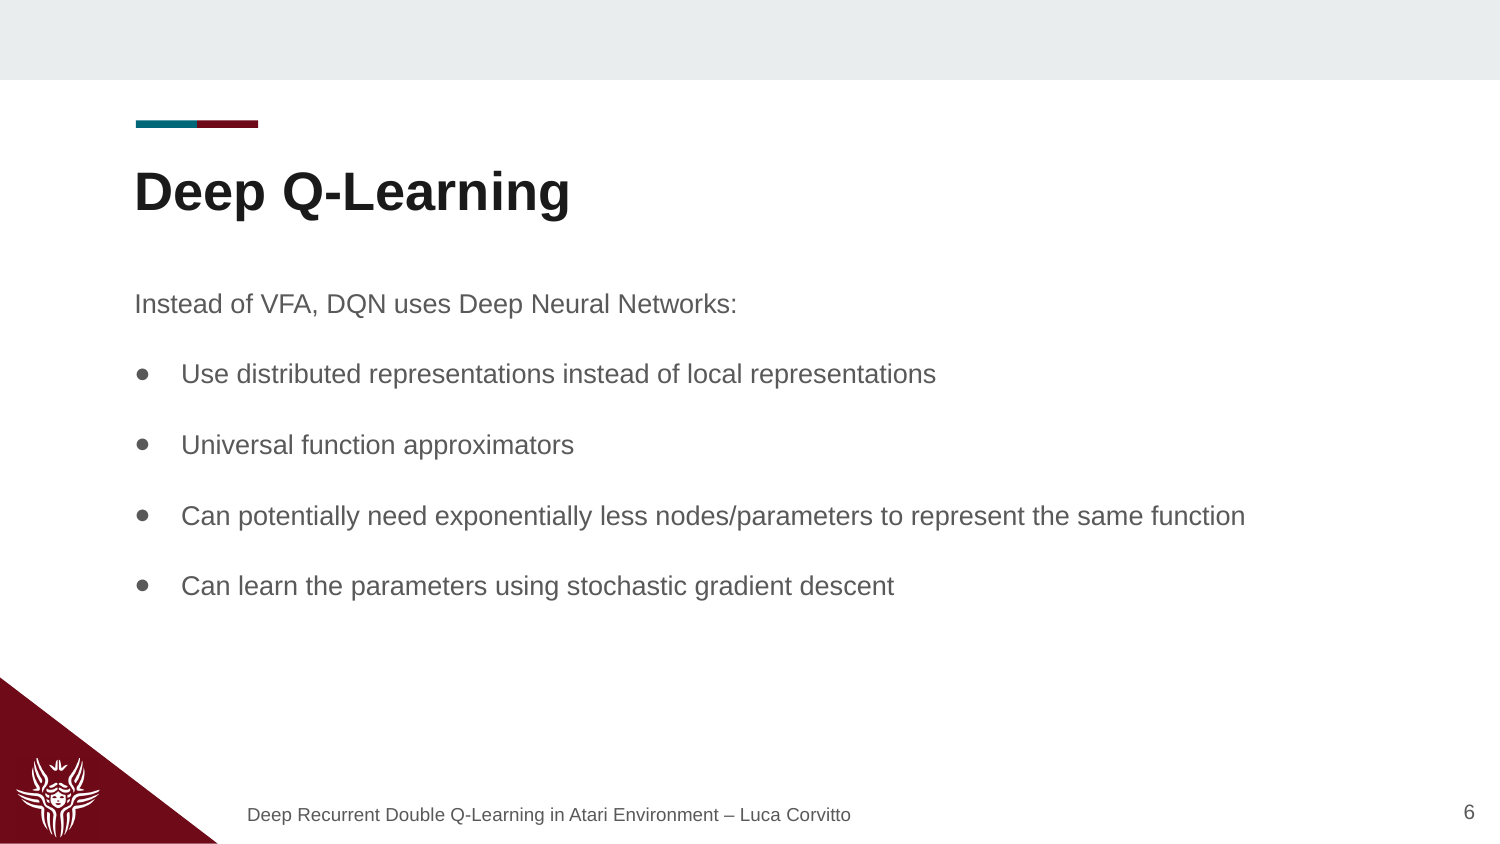

# Deep Q-Learning
Instead of VFA, DQN uses Deep Neural Networks:
Use distributed representations instead of local representations
Universal function approximators
Can potentially need exponentially less nodes/parameters to represent the same function
Can learn the parameters using stochastic gradient descent
6
Deep Recurrent Double Q-Learning in Atari Environment – Luca Corvitto